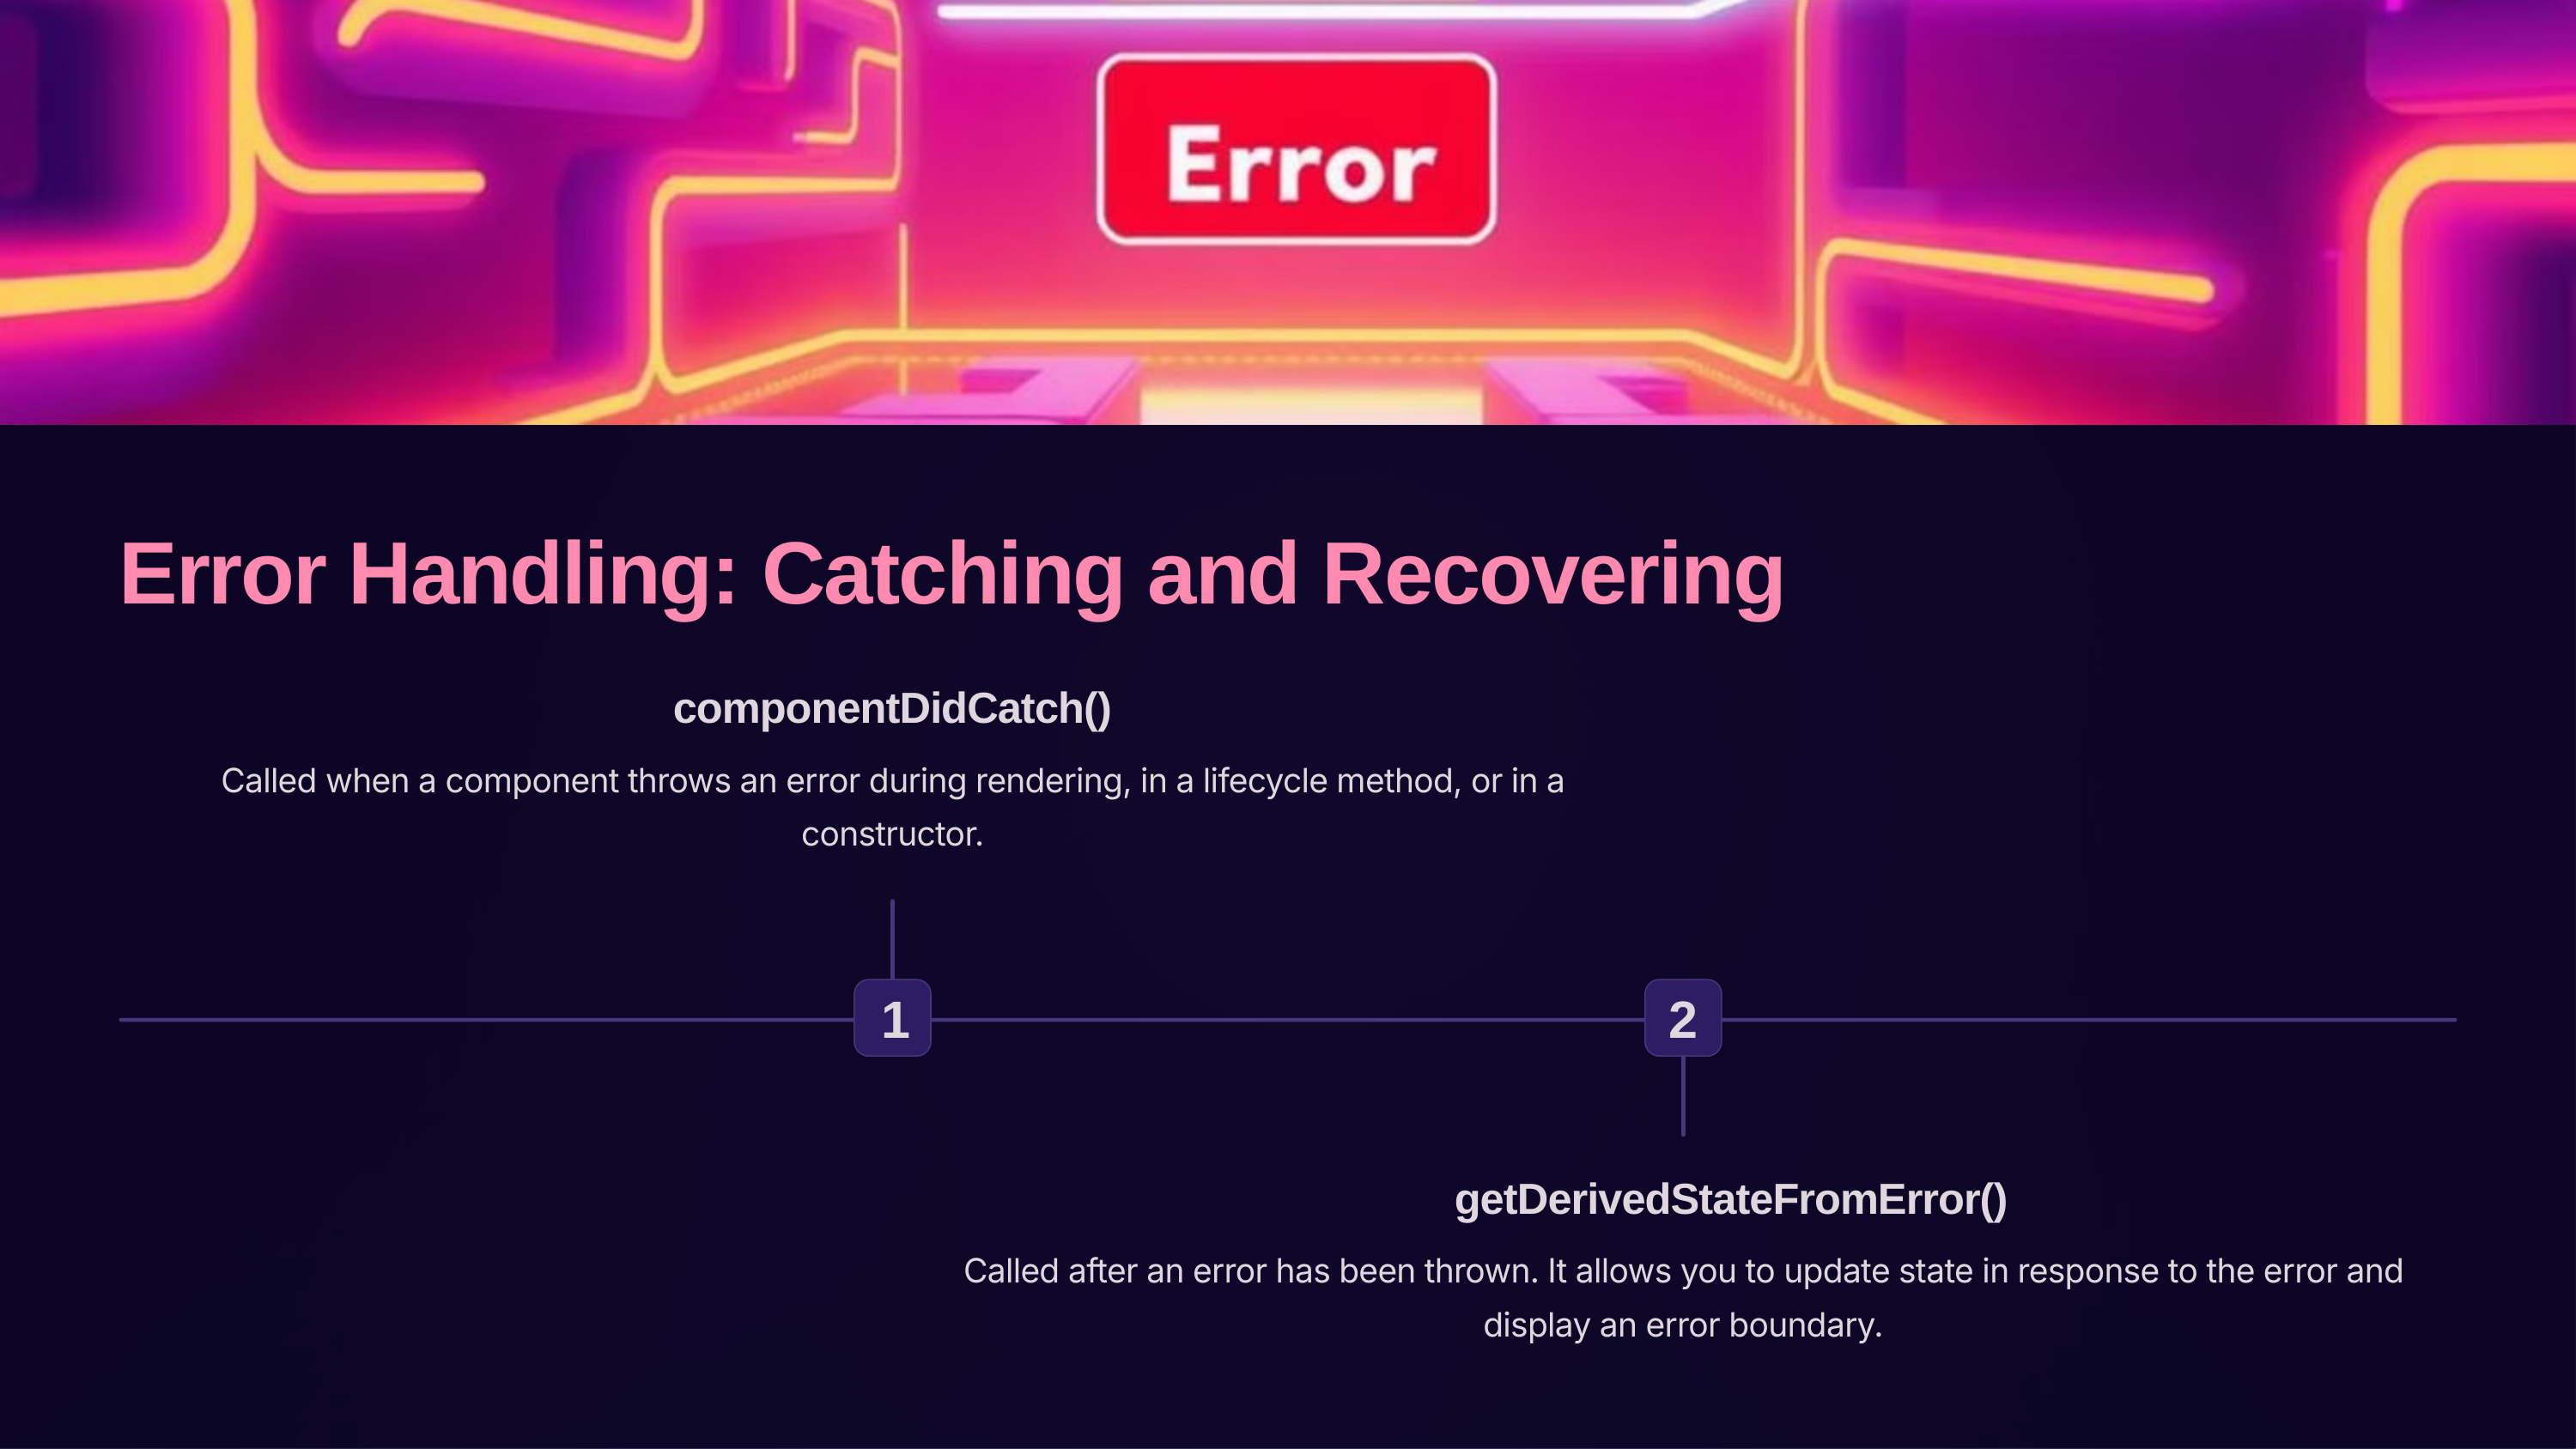

Error Handling: Catching and Recovering
componentDidCatch()
Called when a component throws an error during rendering, in a lifecycle method, or in a constructor.

1
2

getDerivedStateFromError()
Called after an error has been thrown. It allows you to update state in response to the error and display an error boundary.